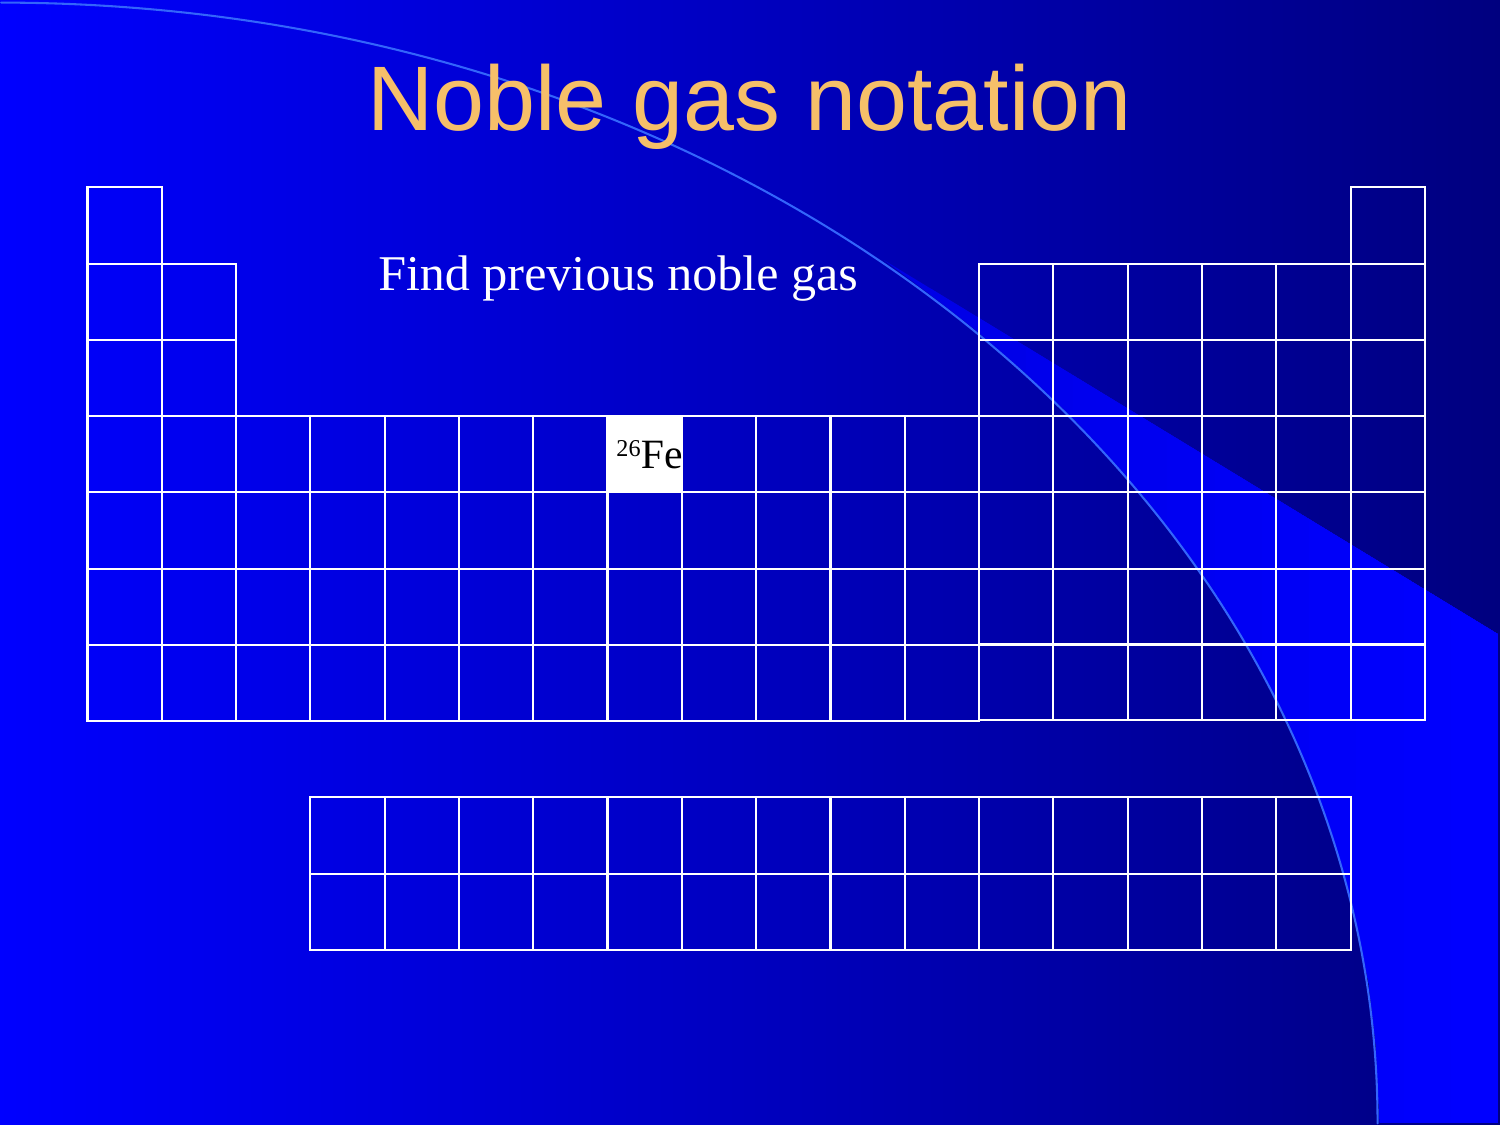

Noble gas notation

Find previous noble gas

26Fe